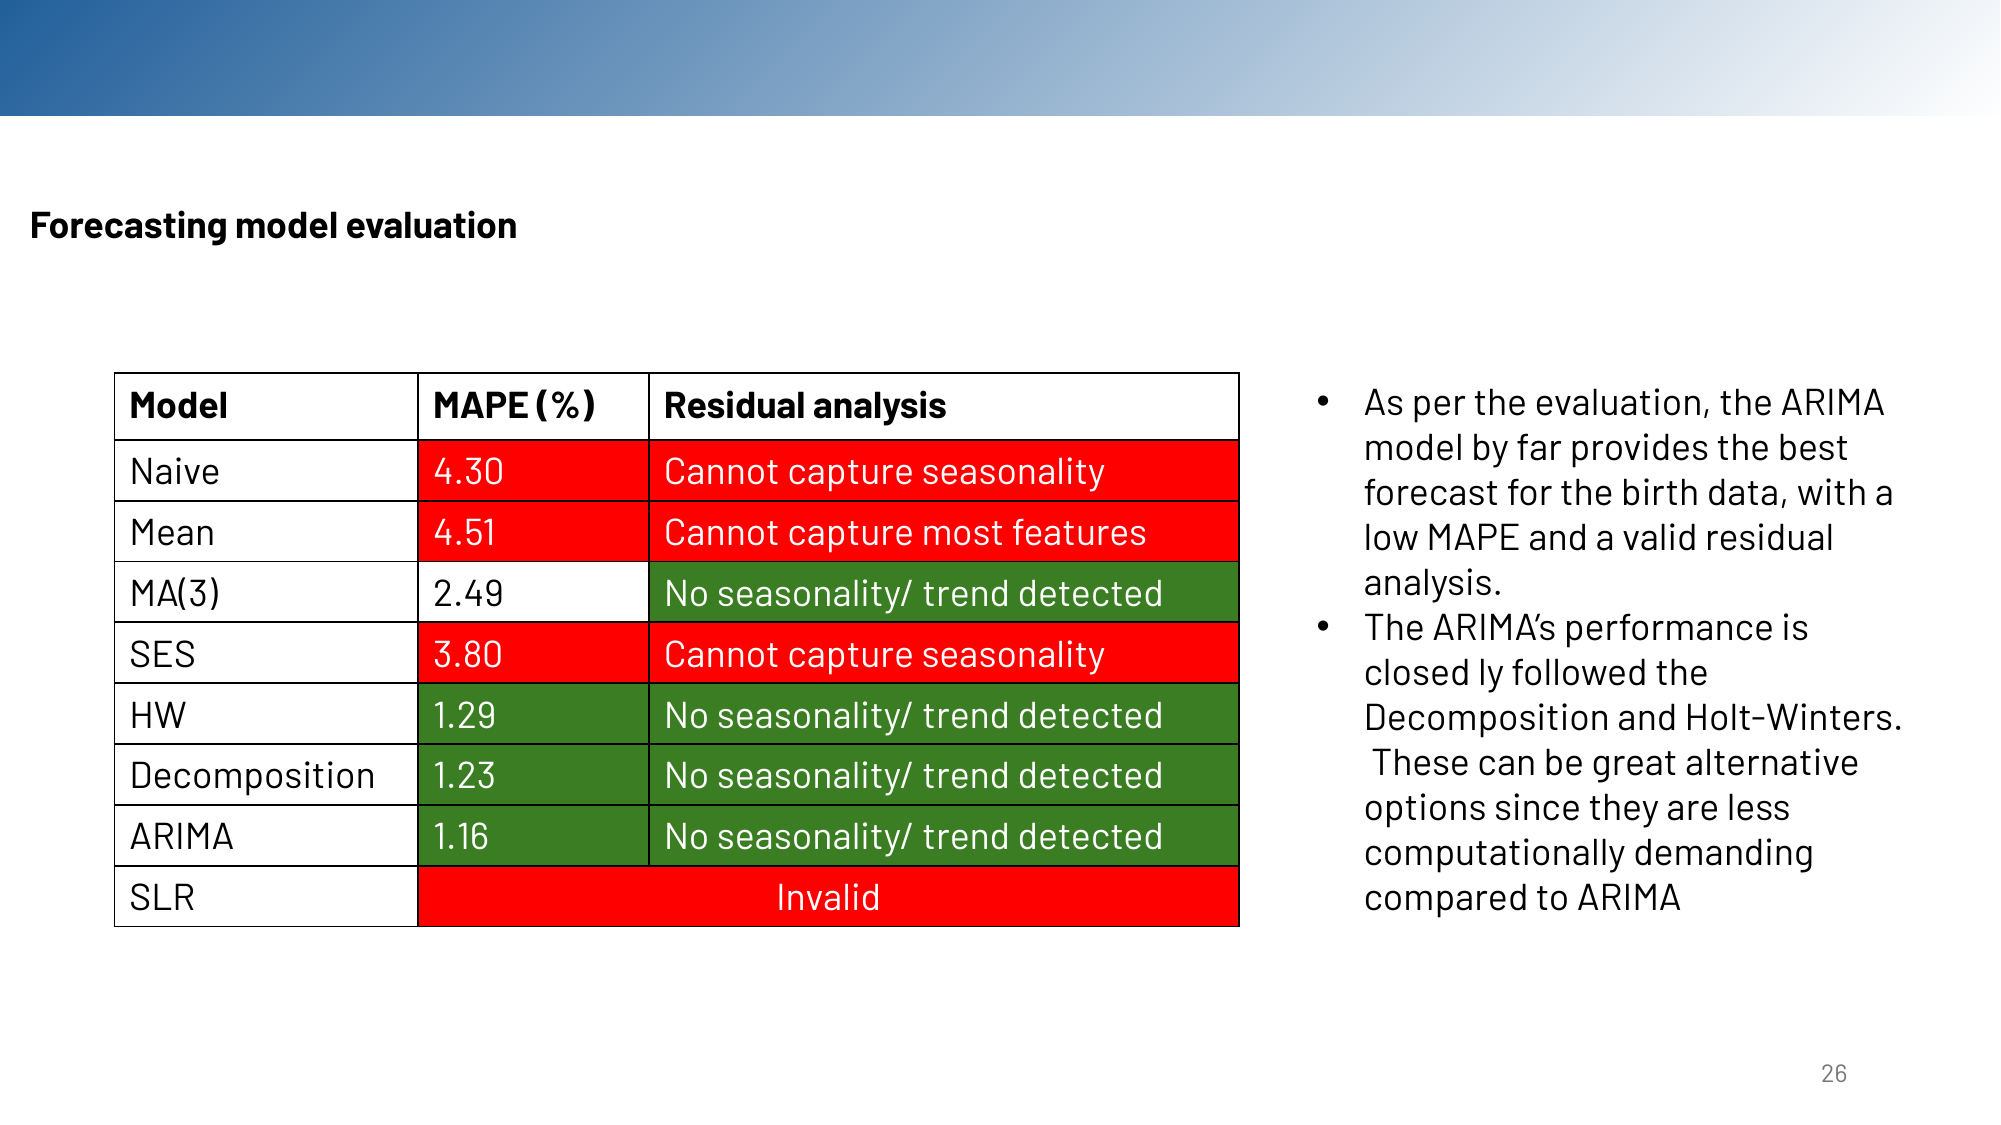

# 4. Summary
Forecasting model evaluation

As per the evaluation, the ARIMA model by far provides the best forecast for the birth data, with a low MAPE and a valid residual analysis.
The ARIMA’s performance is closed ly followed the Decomposition and Holt-Winters.  These can be great alternative options since they are less computationally demanding compared to ARIMA
| Model | MAPE (%) | Residual analysis |
| --- | --- | --- |
| Naive | 4.30 | Cannot capture seasonality |
| Mean | 4.51 | Cannot capture most features |
| MA(3) | 2.49 | No seasonality/ trend detected |
| SES | 3.80 | Cannot capture seasonality |
| HW | 1.29 | No seasonality/ trend detected |
| Decomposition | 1.23 | No seasonality/ trend detected |
| ARIMA | 1.16 | No seasonality/ trend detected |
| SLR | Invalid |  |
26